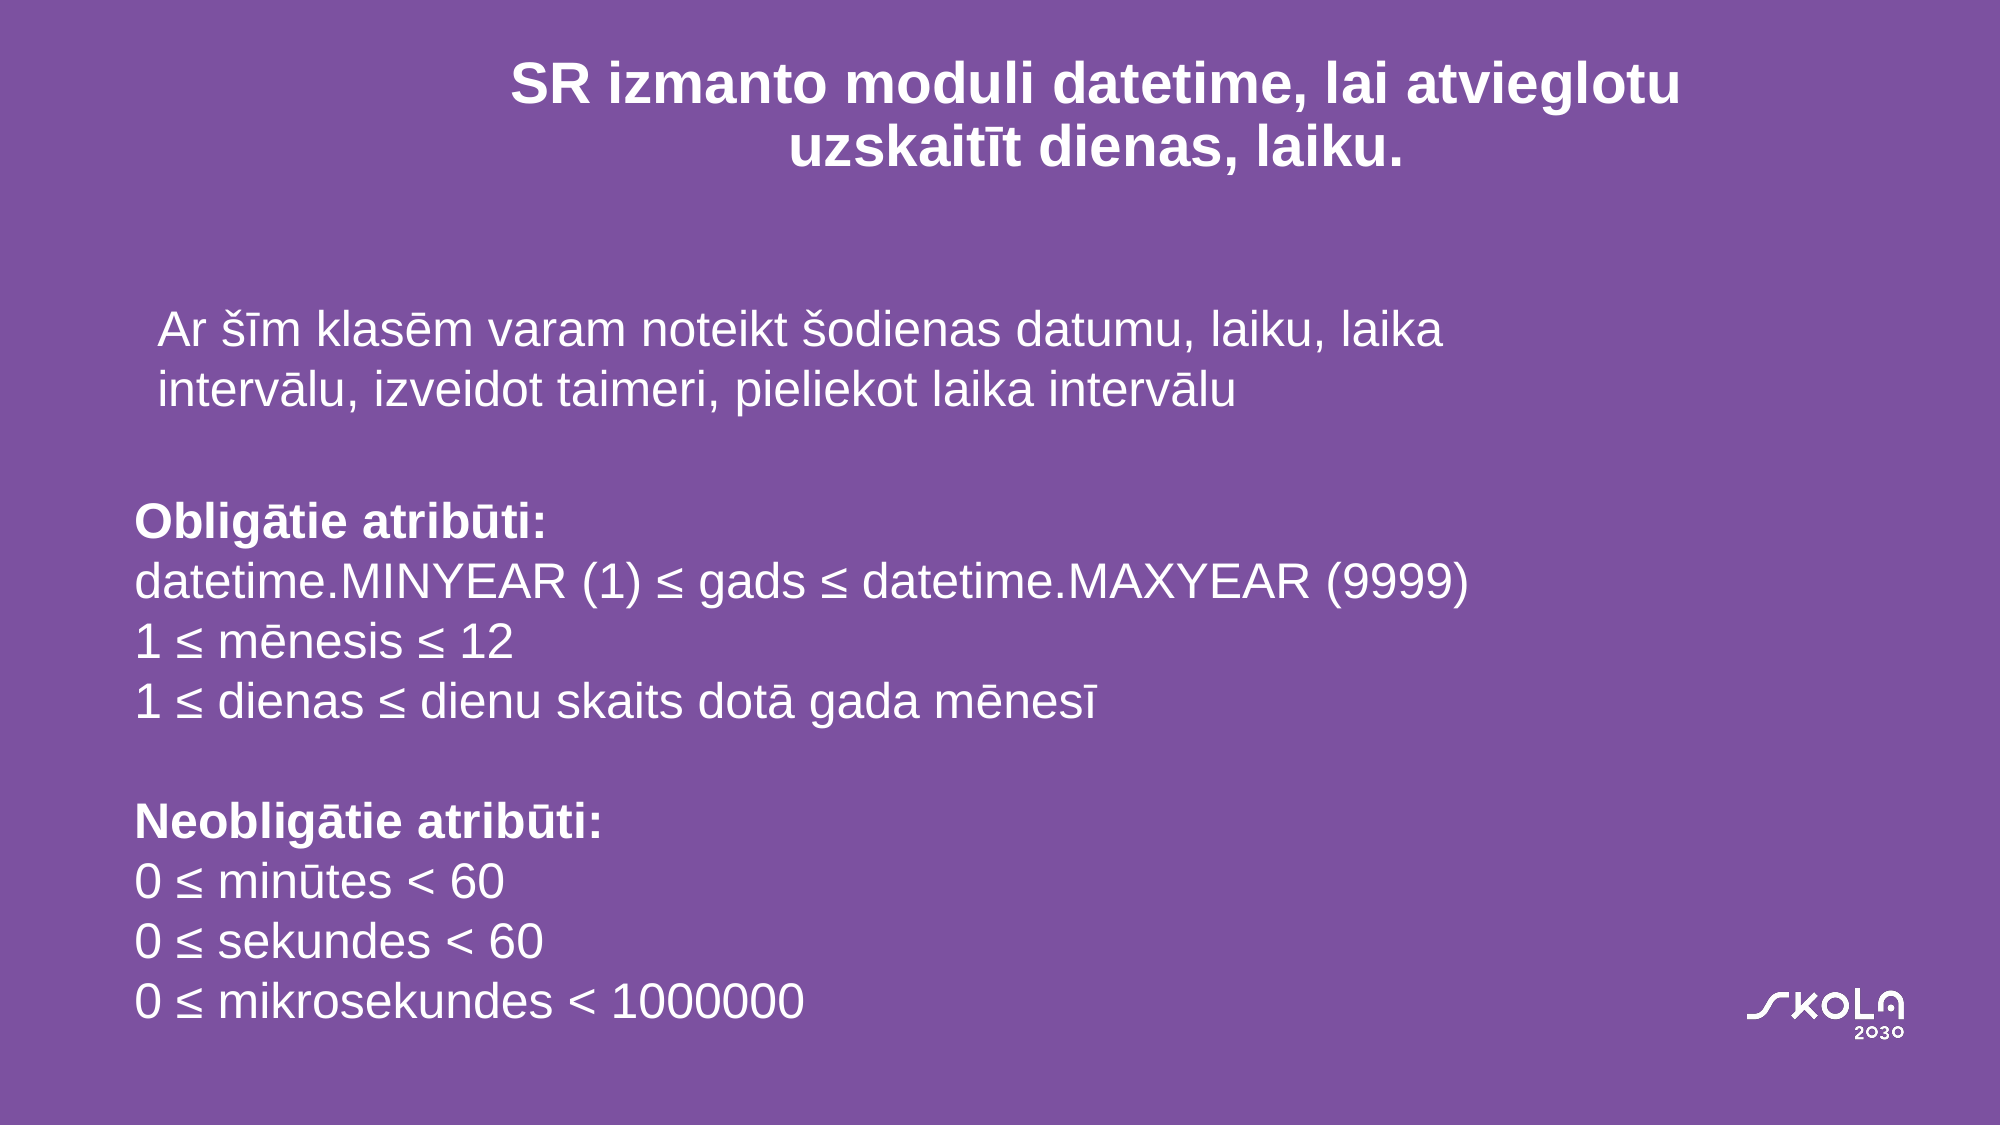

# SR izmanto moduli datetime, lai atvieglotu uzskaitīt dienas, laiku.
Ar šīm klasēm varam noteikt šodienas datumu, laiku, laika intervālu, izveidot taimeri, pieliekot laika intervālu

Obligātie atribūti:
datetime.MINYEAR (1) ≤ gads ≤ datetime.MAXYEAR (9999)
1 ≤ mēnesis ≤ 12
1 ≤ dienas ≤ dienu skaits dotā gada mēnesī
Neobligātie atribūti:
0 ≤ minūtes < 60
0 ≤ sekundes < 60
0 ≤ mikrosekundes < 1000000